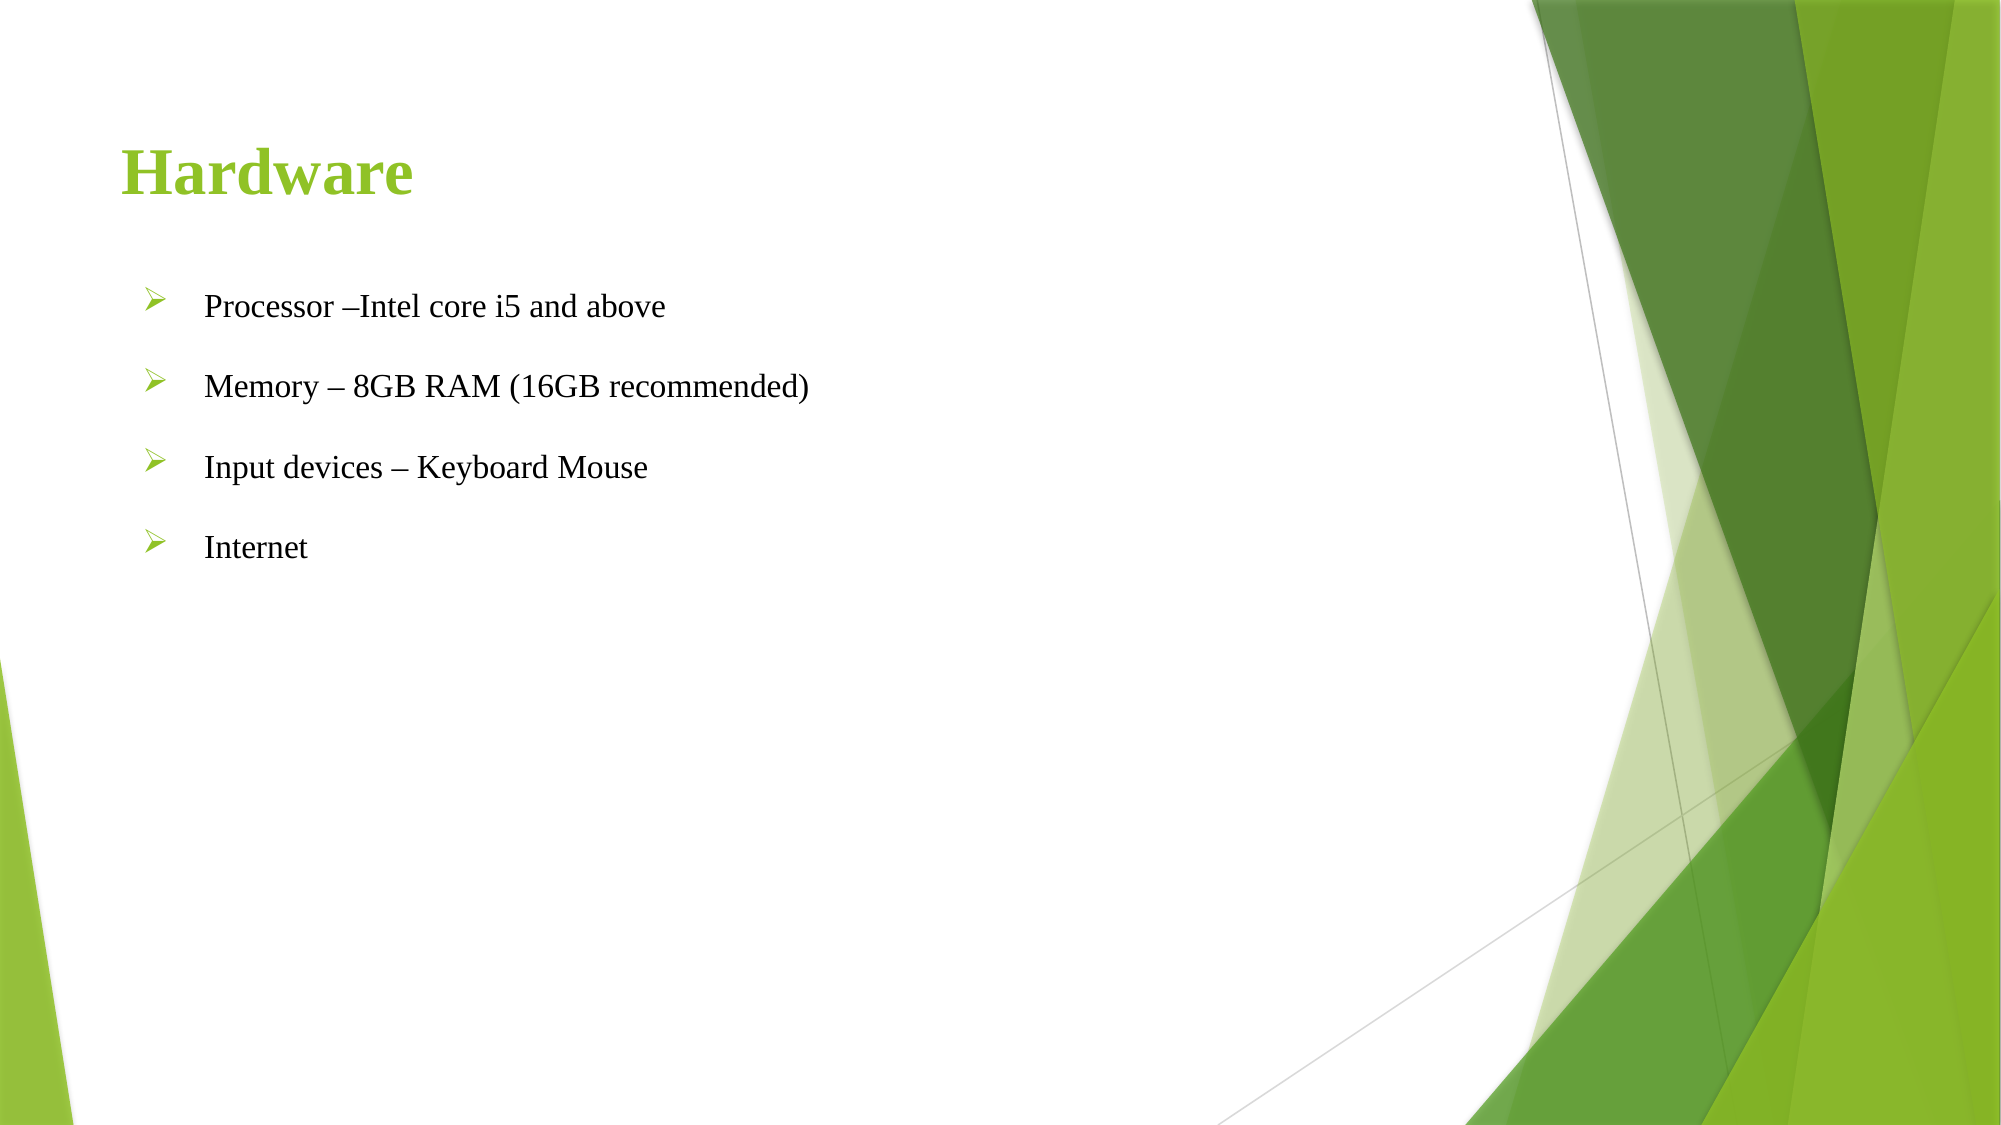

Hardware

Processor –Intel core i5 and above

Memory – 8GB RAM (16GB recommended)

Input devices – Keyboard Mouse

Internet